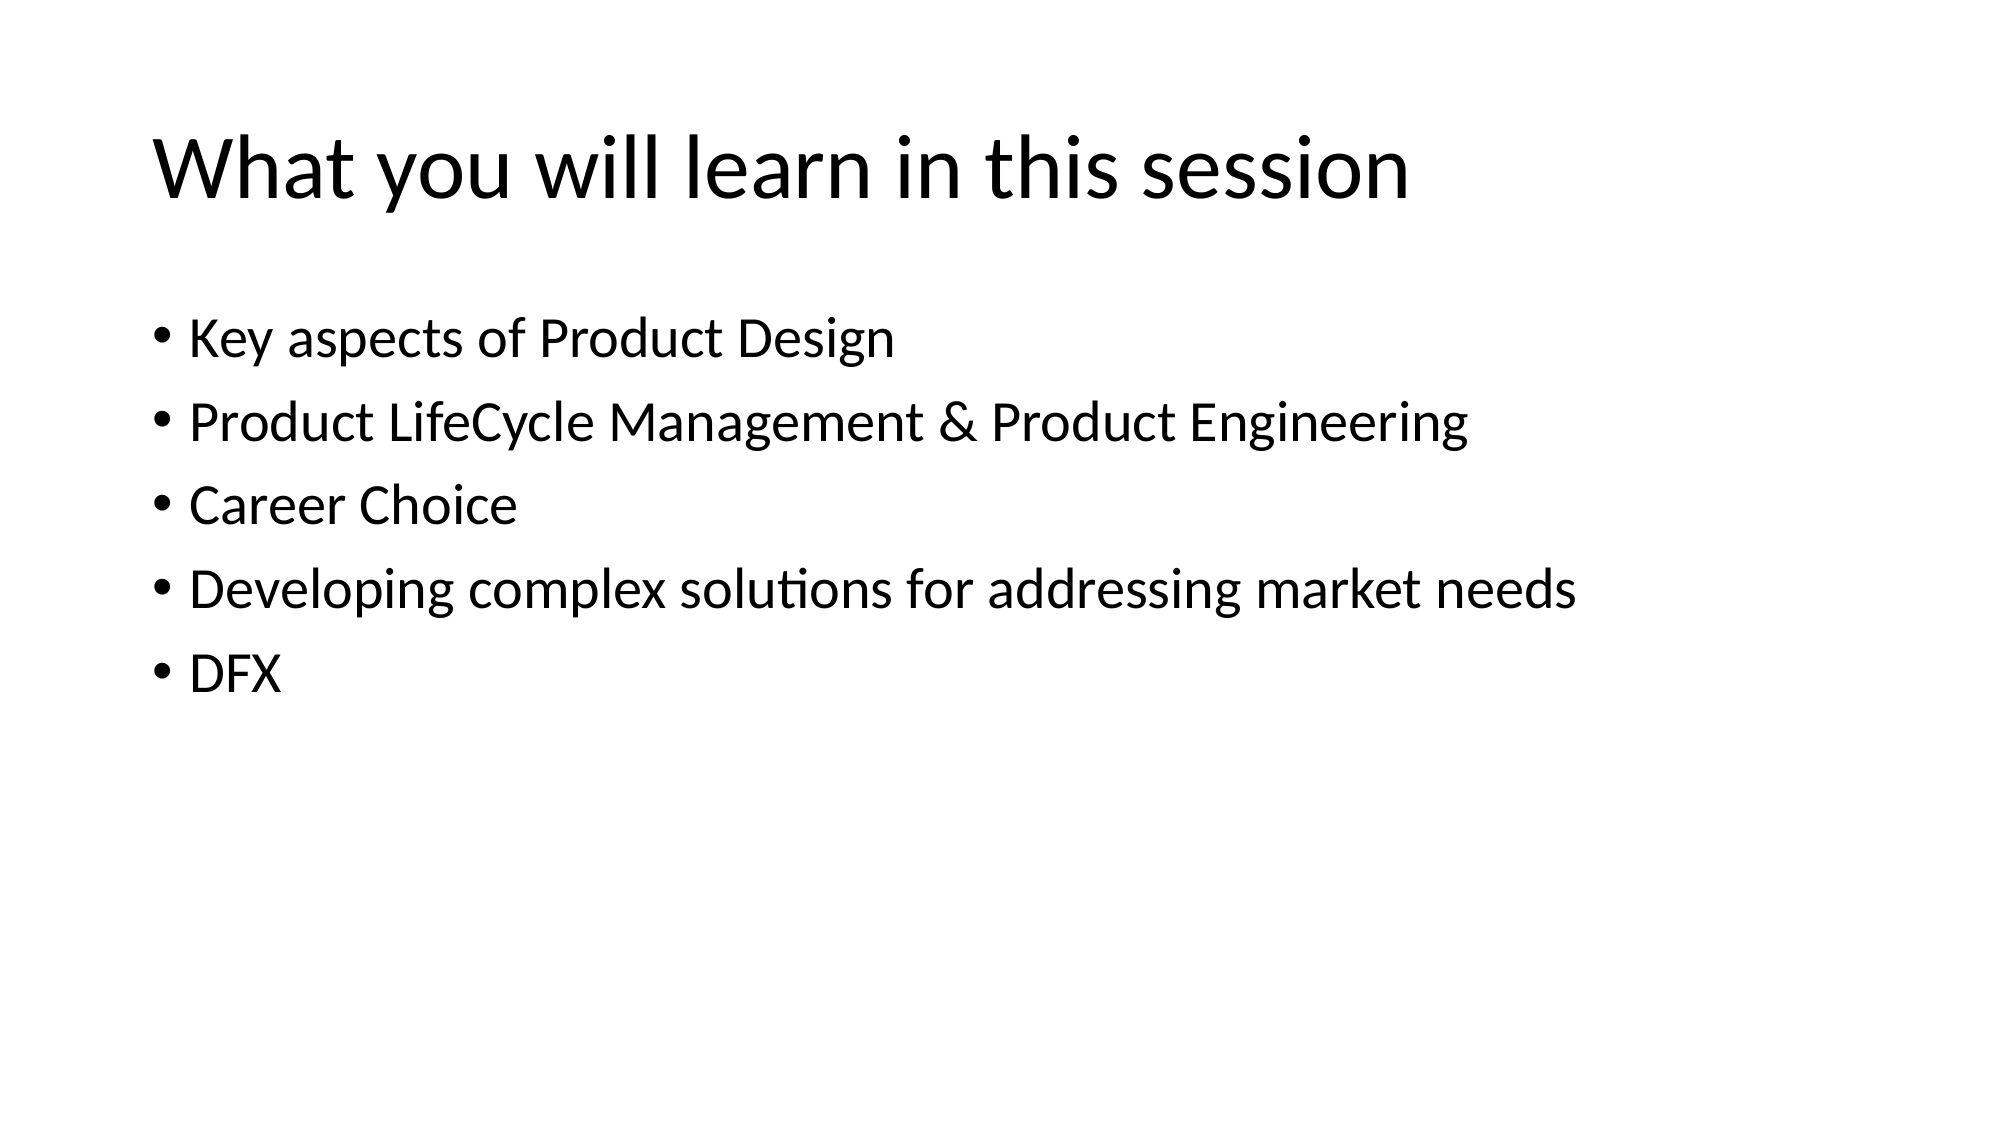

# What you will learn in this session
Key aspects of Product Design
Product LifeCycle Management & Product Engineering
Career Choice
Developing complex solutions for addressing market needs
DFX